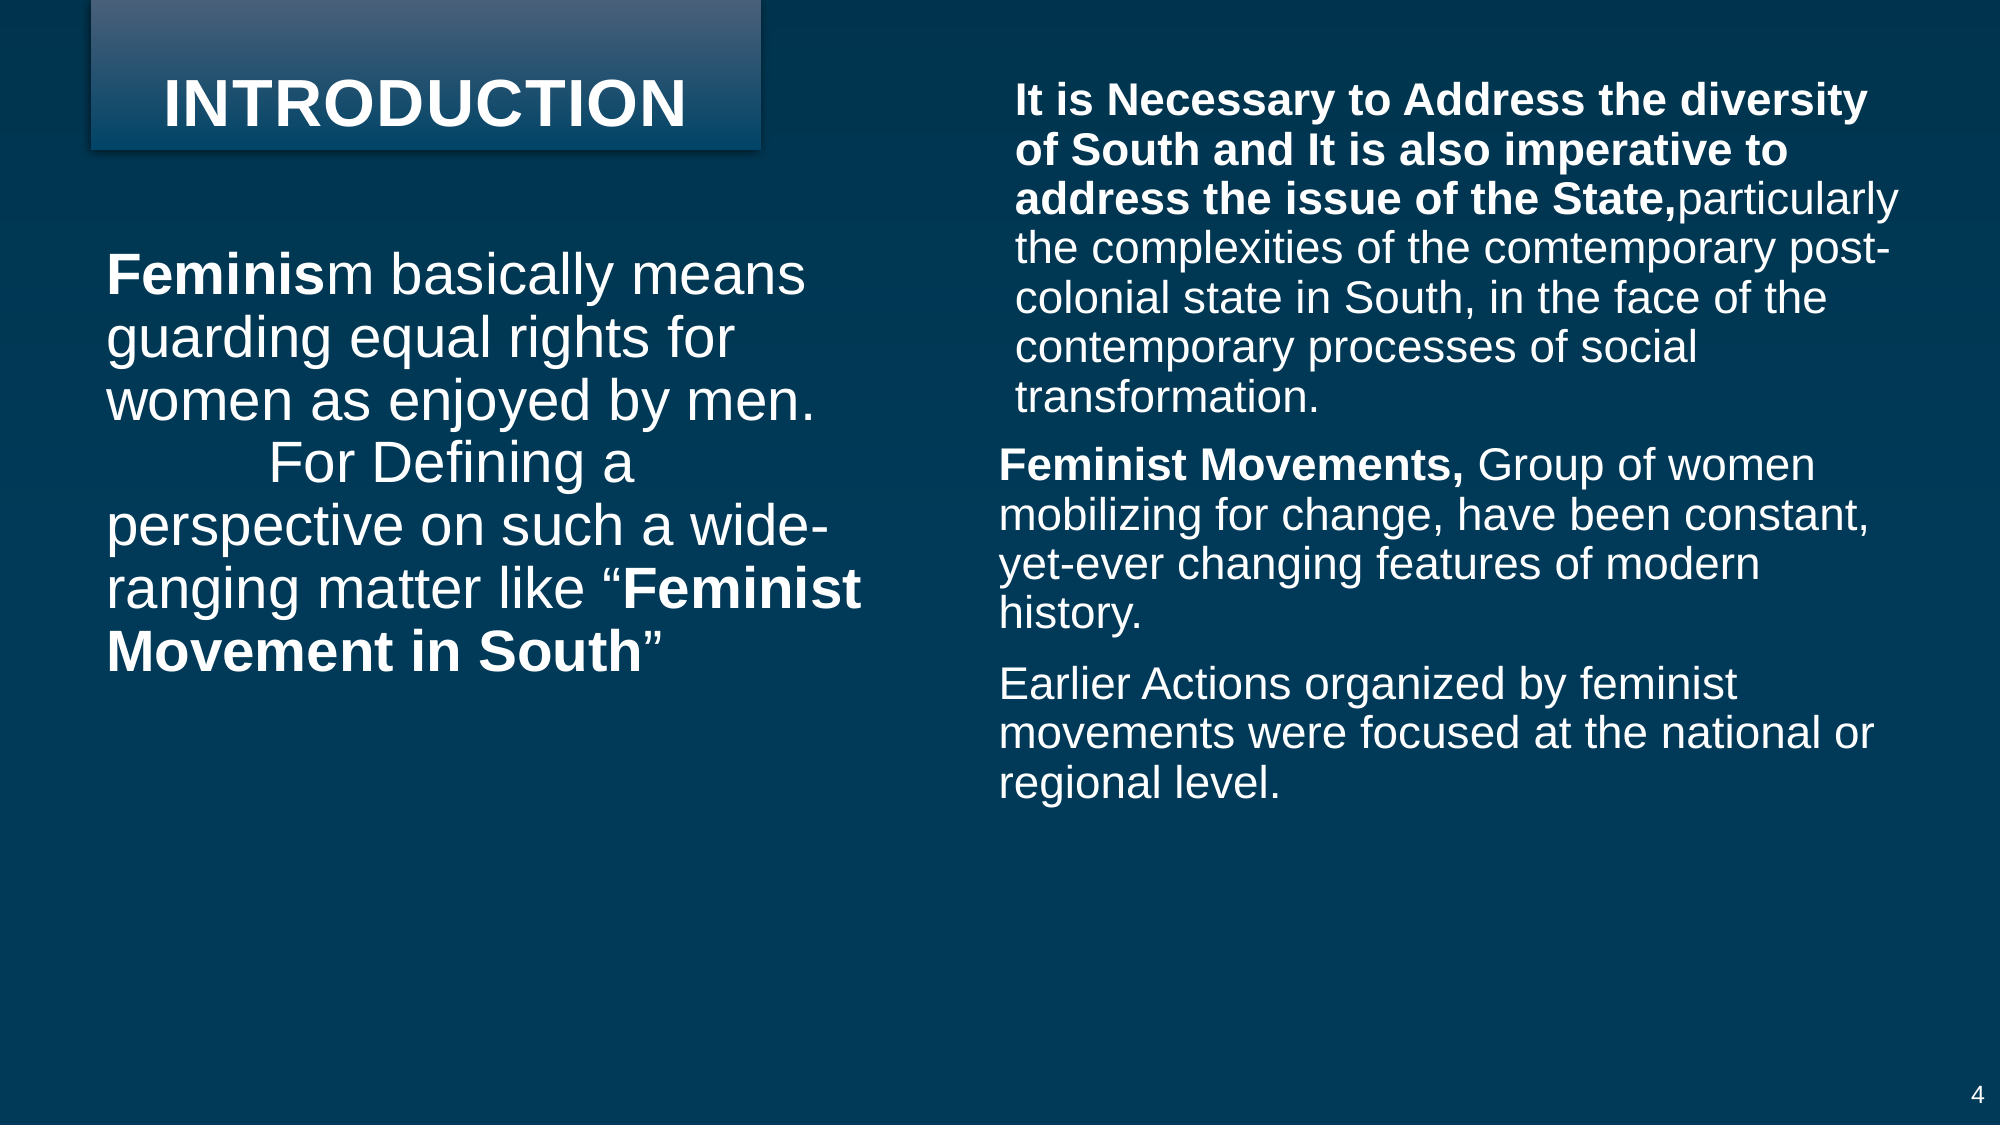

# INTRODUCTION
It is Necessary to Address the diversity of South and It is also imperative to address the issue of the State,particularly the complexities of the comtemporary post-colonial state in South, in the face of the contemporary processes of social transformation.
Feminism basically means guarding equal rights for women as enjoyed by men.                 For Defining a perspective on such a wide-ranging matter like “Feminist Movement in South”
Feminist Movements, Group of women mobilizing for change, have been constant, yet-ever changing features of modern history.
Earlier Actions organized by feminist movements were focused at the national or regional level.
4